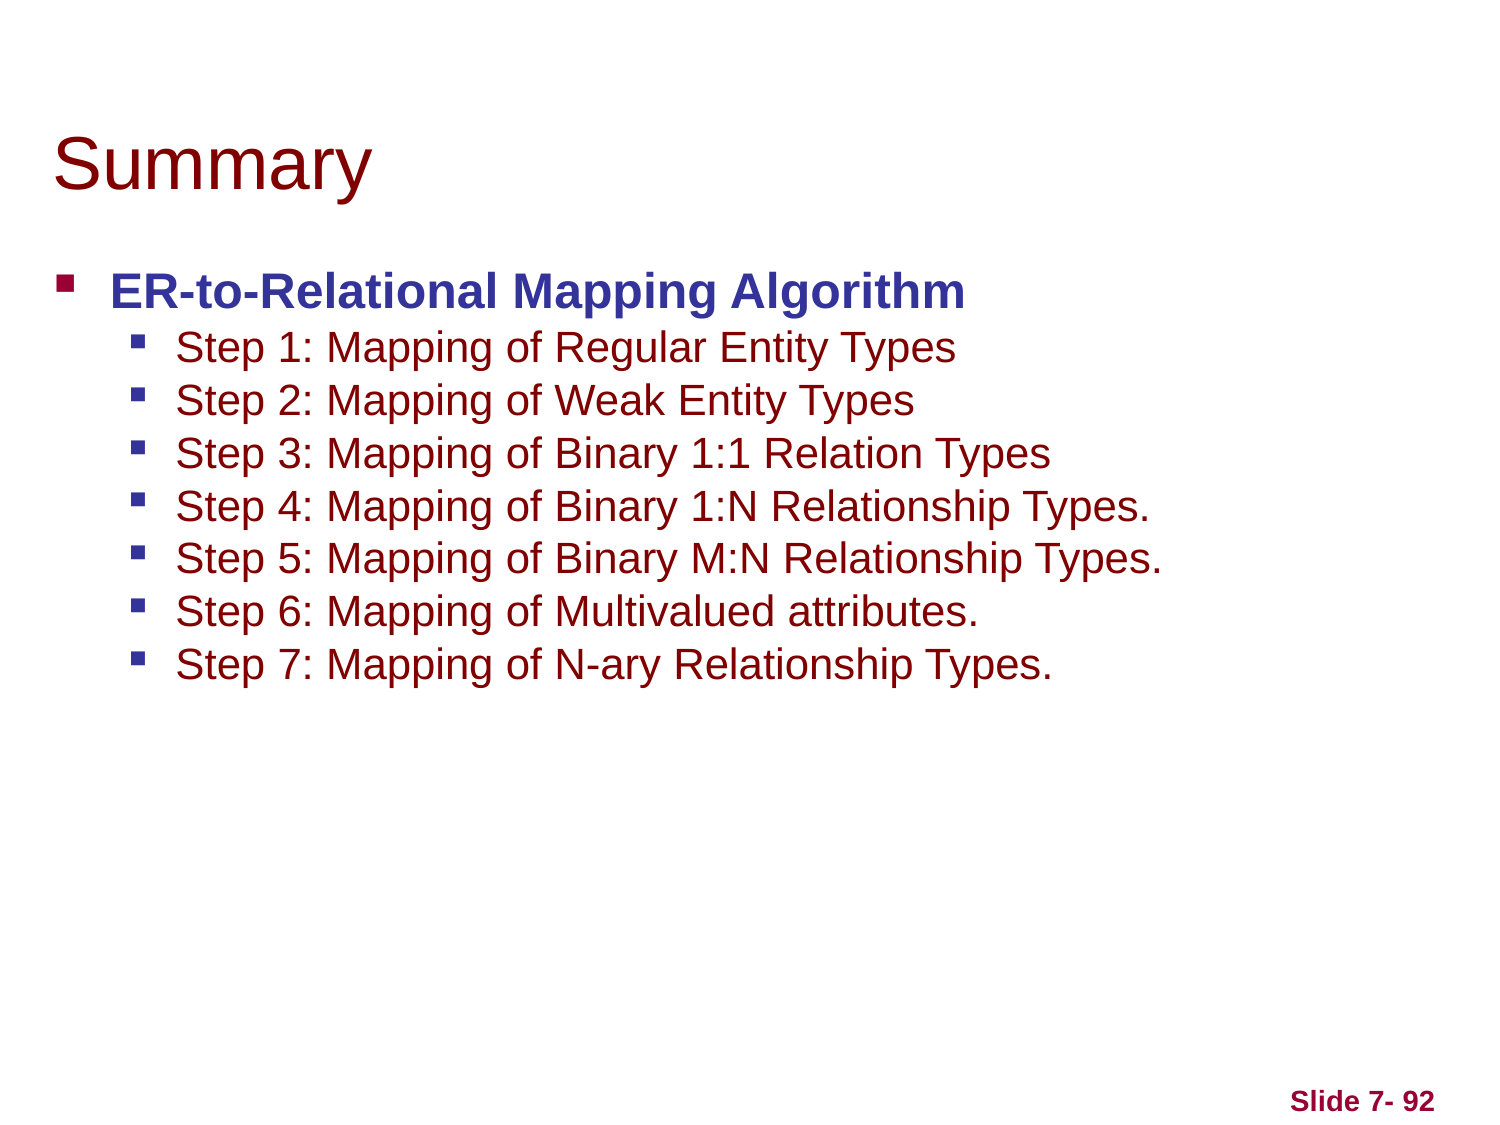

Summary
ER-to-Relational Mapping Algorithm
Step 1: Mapping of Regular Entity Types
Step 2: Mapping of Weak Entity Types
Step 3: Mapping of Binary 1:1 Relation Types
Step 4: Mapping of Binary 1:N Relationship Types.
Step 5: Mapping of Binary M:N Relationship Types.
Step 6: Mapping of Multivalued attributes.
Step 7: Mapping of N-ary Relationship Types.

Slide 7- 92